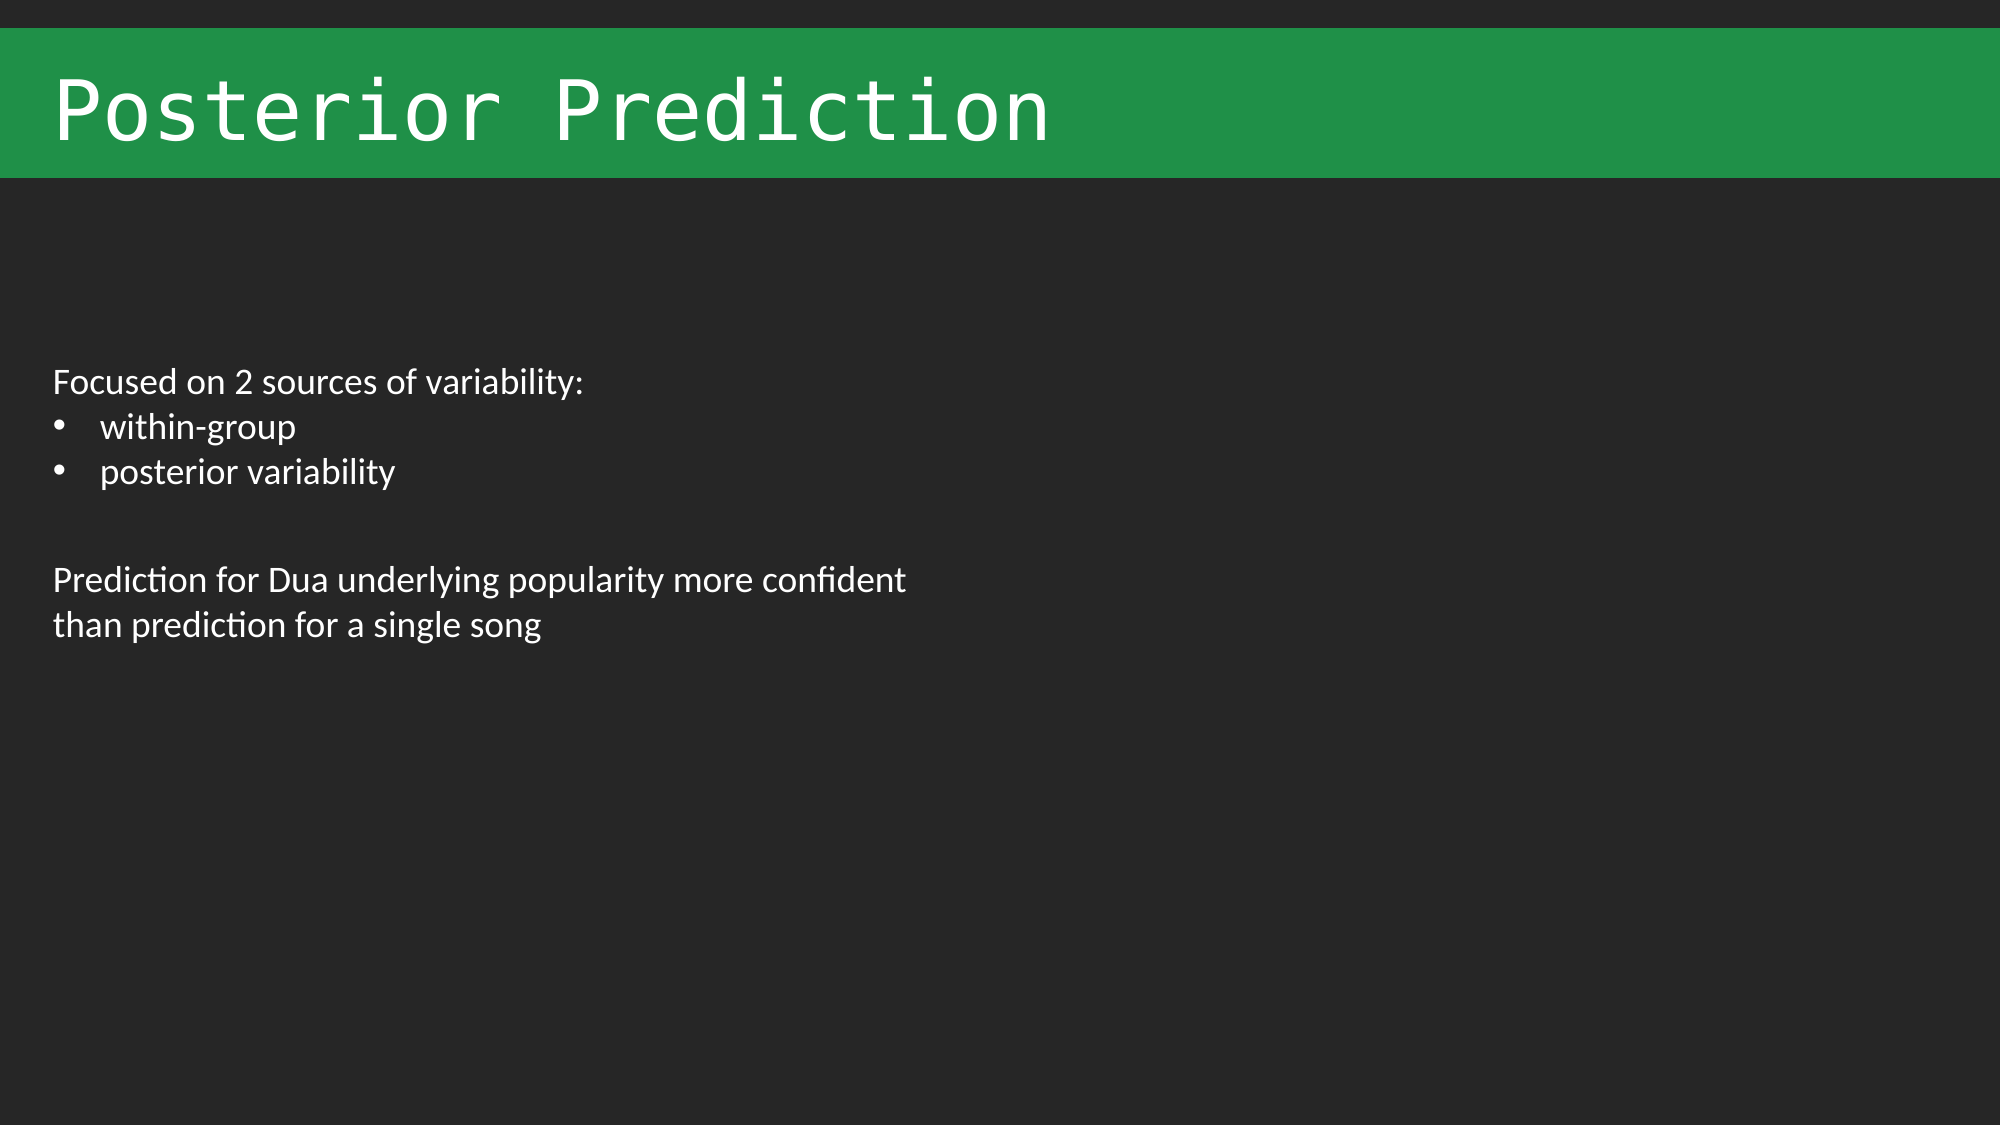

Posterior Prediction
Focused on 2 sources of variability:
within-group
posterior variability
Prediction for Dua underlying popularity more confident than prediction for a single song